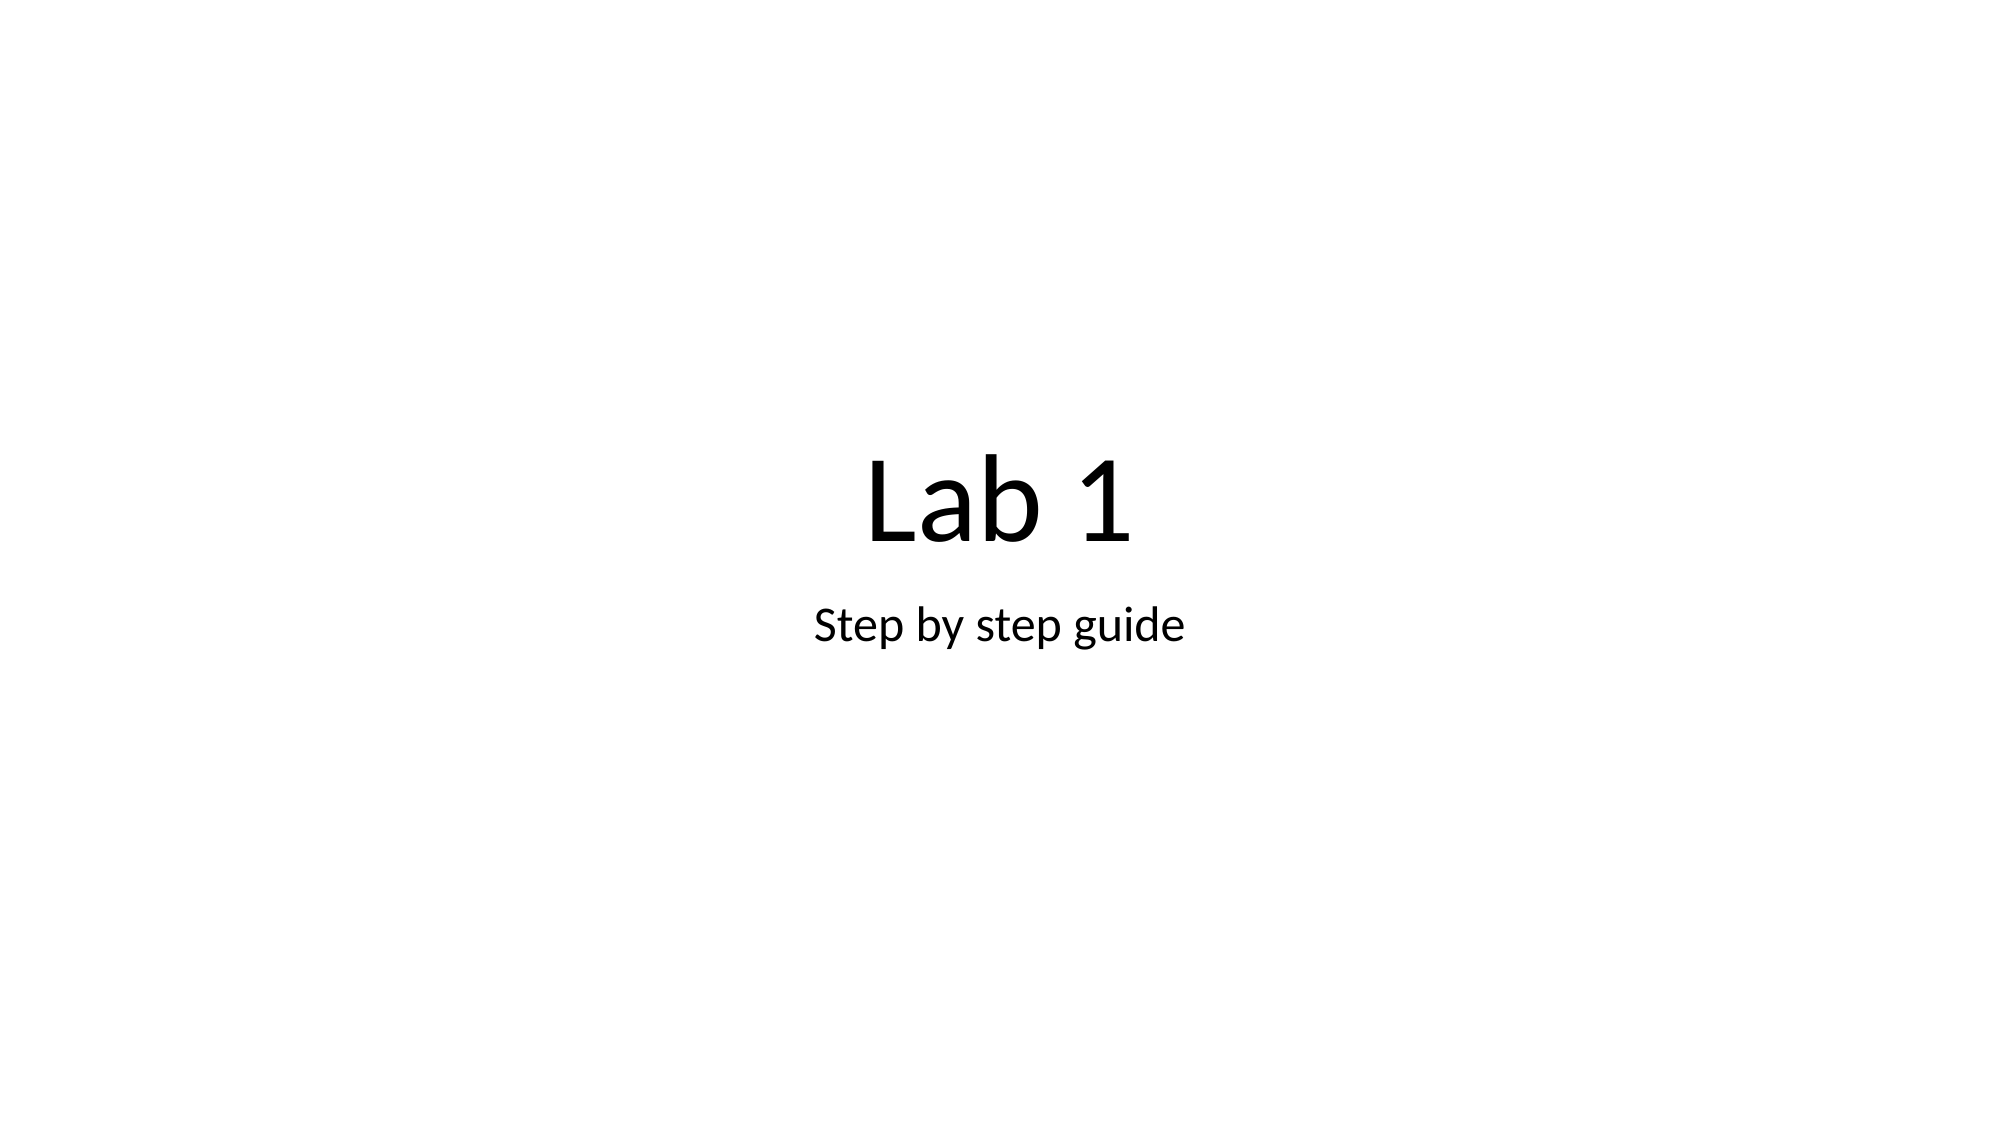

# Lab 1
Step by step guide